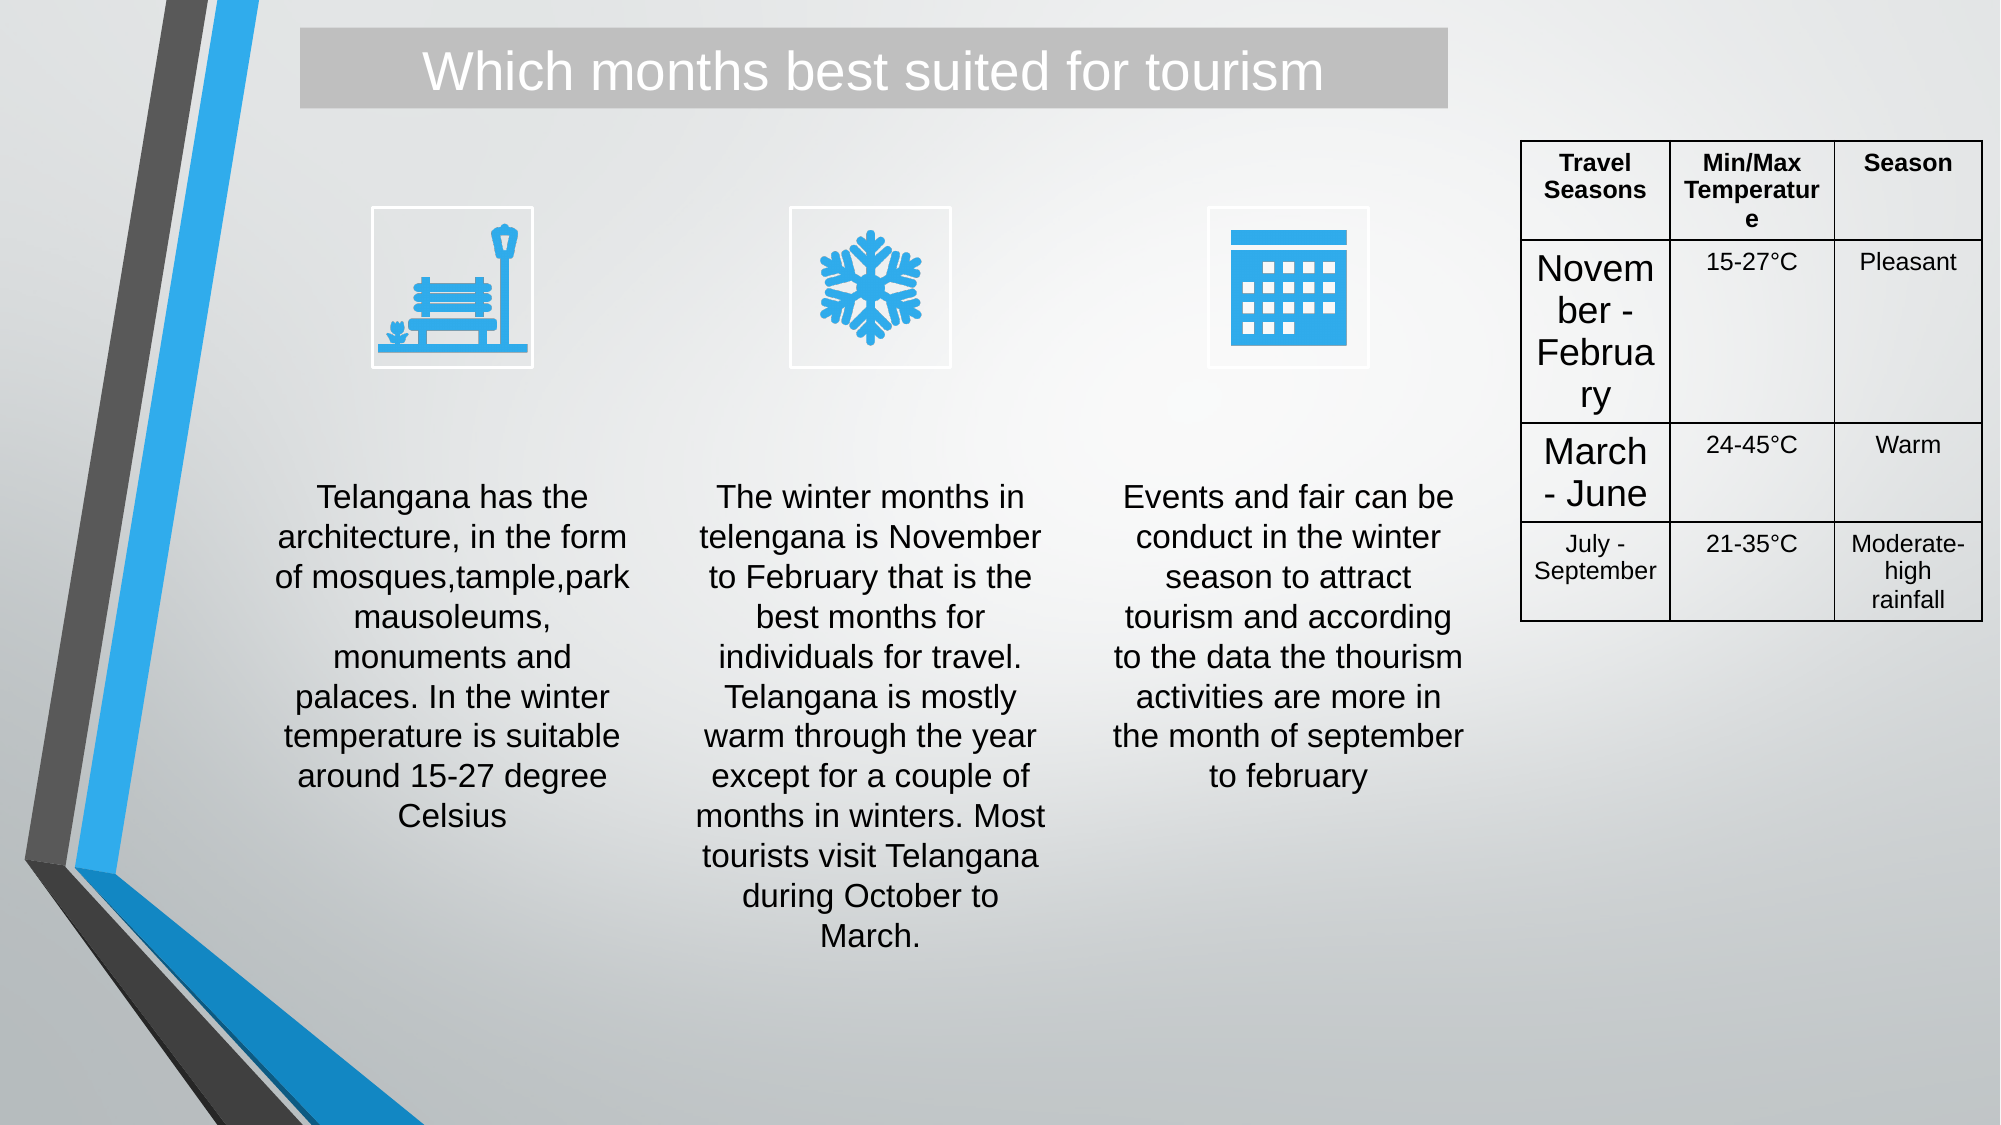

# Which months best suited for tourism
Telangana has the architecture, in the form of mosques,tample,park mausoleums, monuments and palaces. In the winter temperature is suitable around 15-27 degree Celsius
The winter months in telengana is November to February that is the best months for individuals for travel. Telangana is mostly warm through the year except for a couple of months in winters. Most tourists visit Telangana during October to March.
Events and fair can be conduct in the winter season to attract tourism and according to the data the thourism activities are more in the month of september to february
| Travel Seasons | Min/Max Temperature | Season |
| --- | --- | --- |
| November - February | 15-27°C | Pleasant |
| March - June | 24-45°C | Warm |
| July - September | 21-35°C | Moderate-high rainfall |